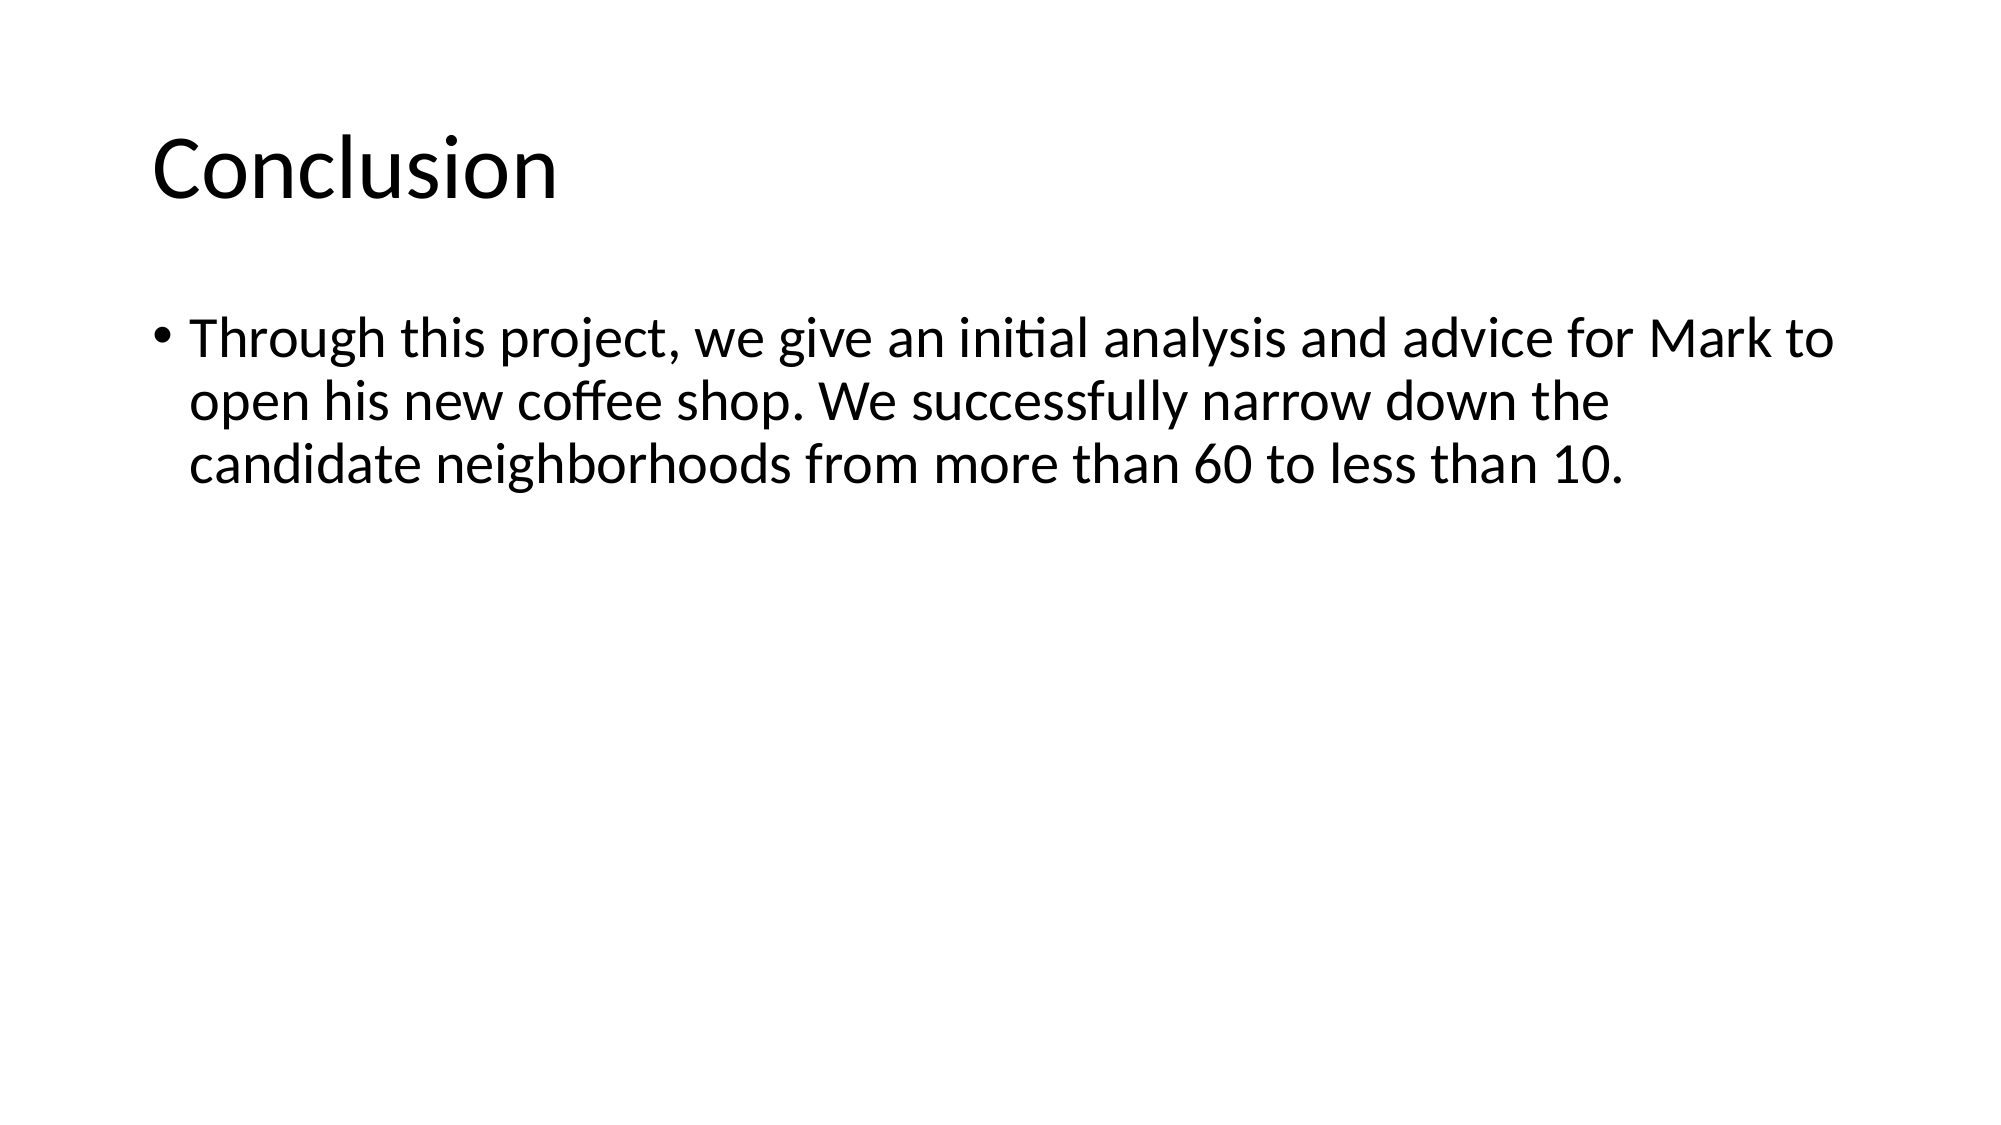

# Conclusion
Through this project, we give an initial analysis and advice for Mark to open his new coffee shop. We successfully narrow down the candidate neighborhoods from more than 60 to less than 10.